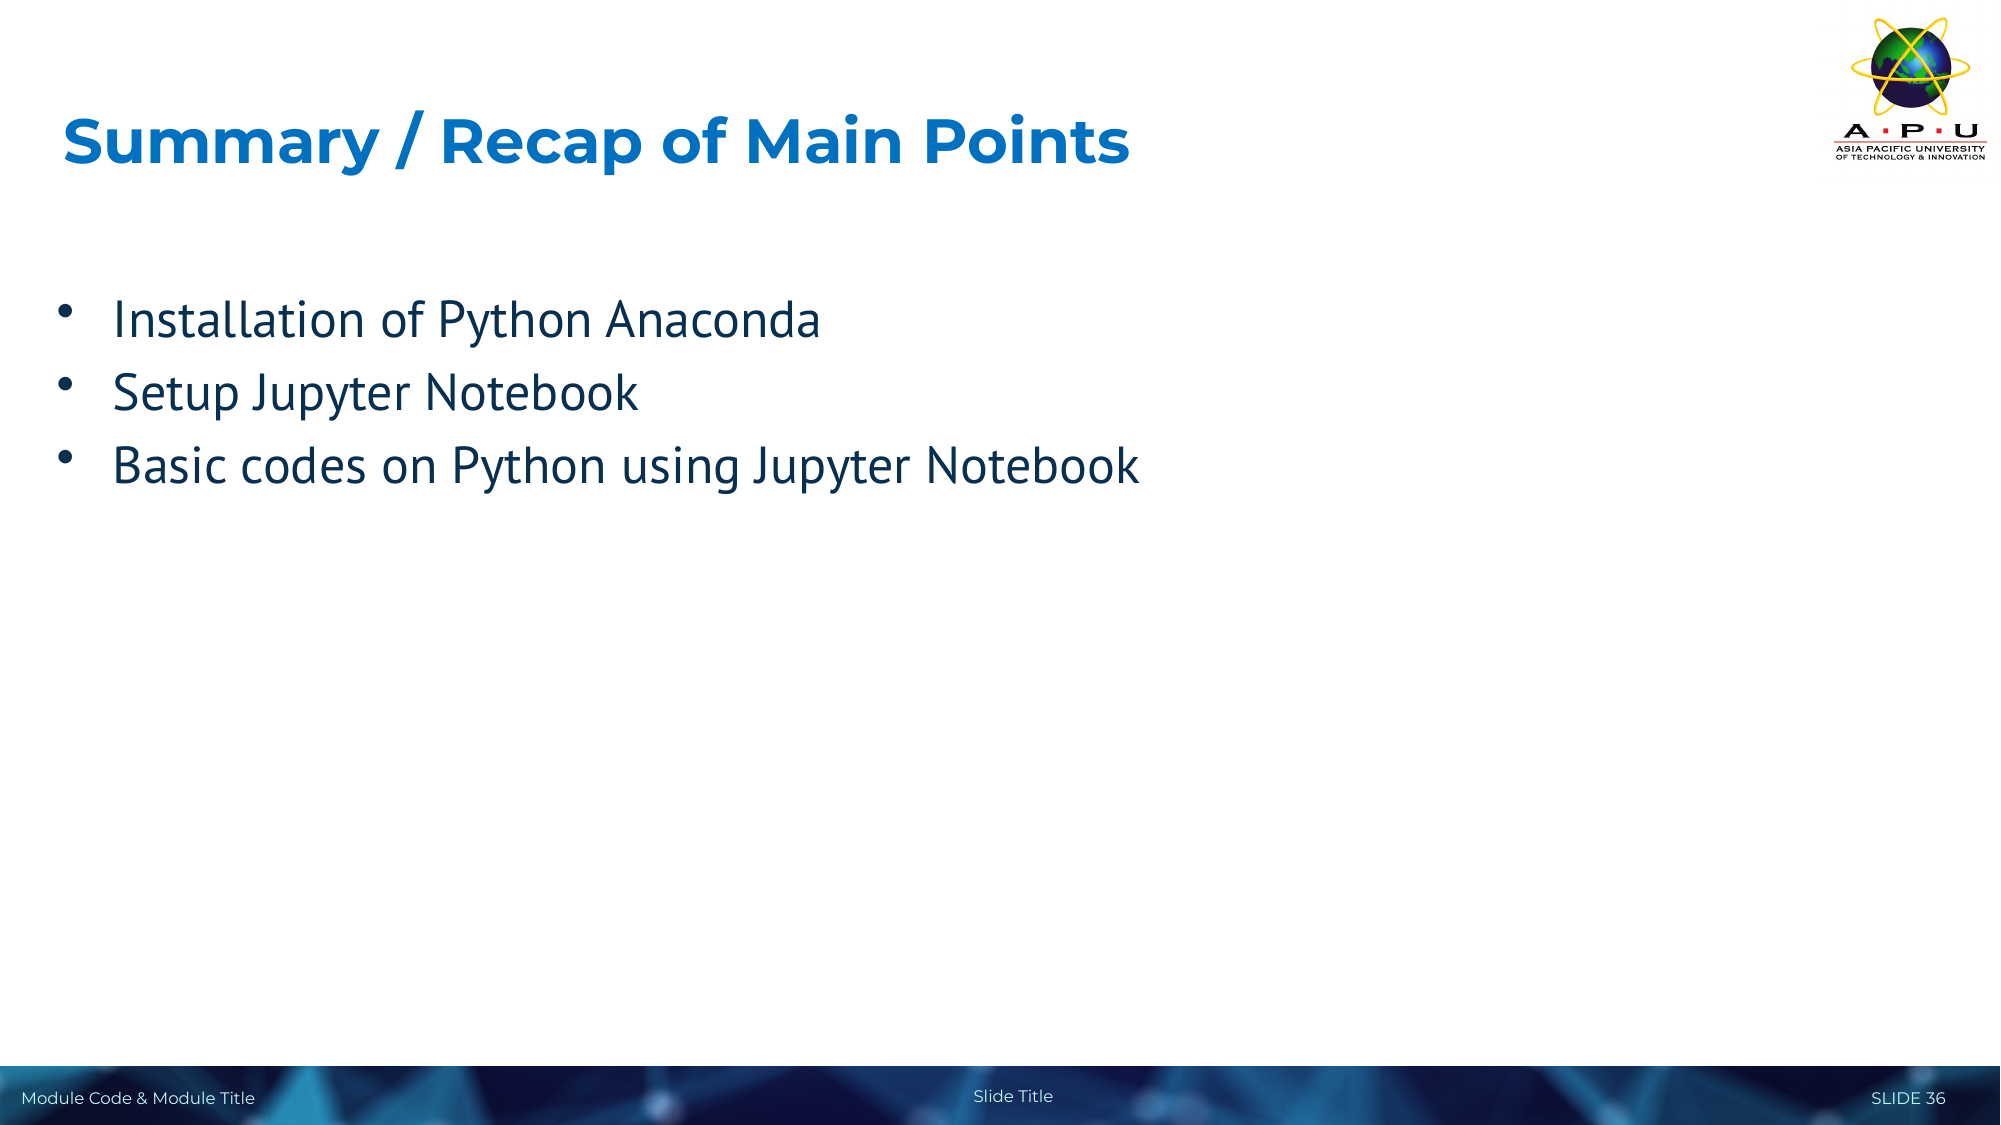

# Summary / Recap of Main Points
Installation of Python Anaconda
Setup Jupyter Notebook
Basic codes on Python using Jupyter Notebook